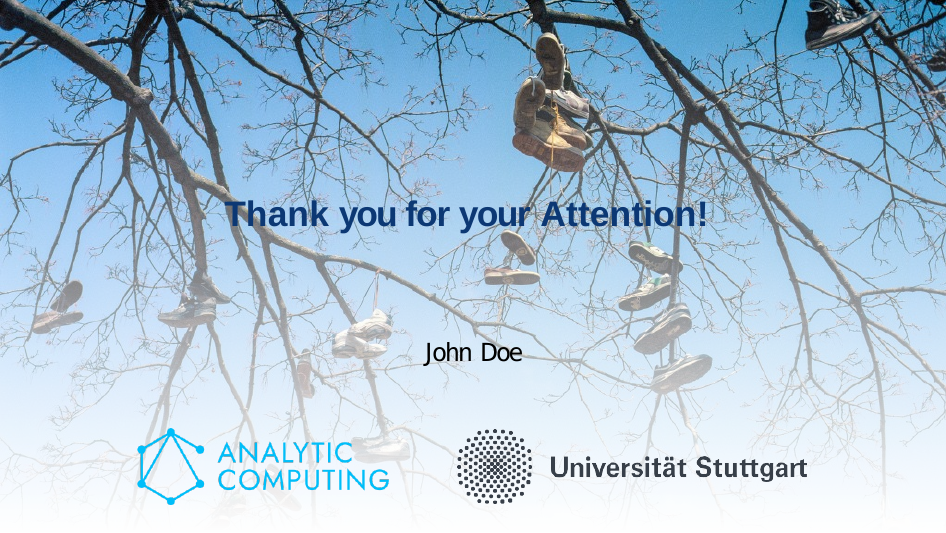

Thank you for your Attention!
John Doe